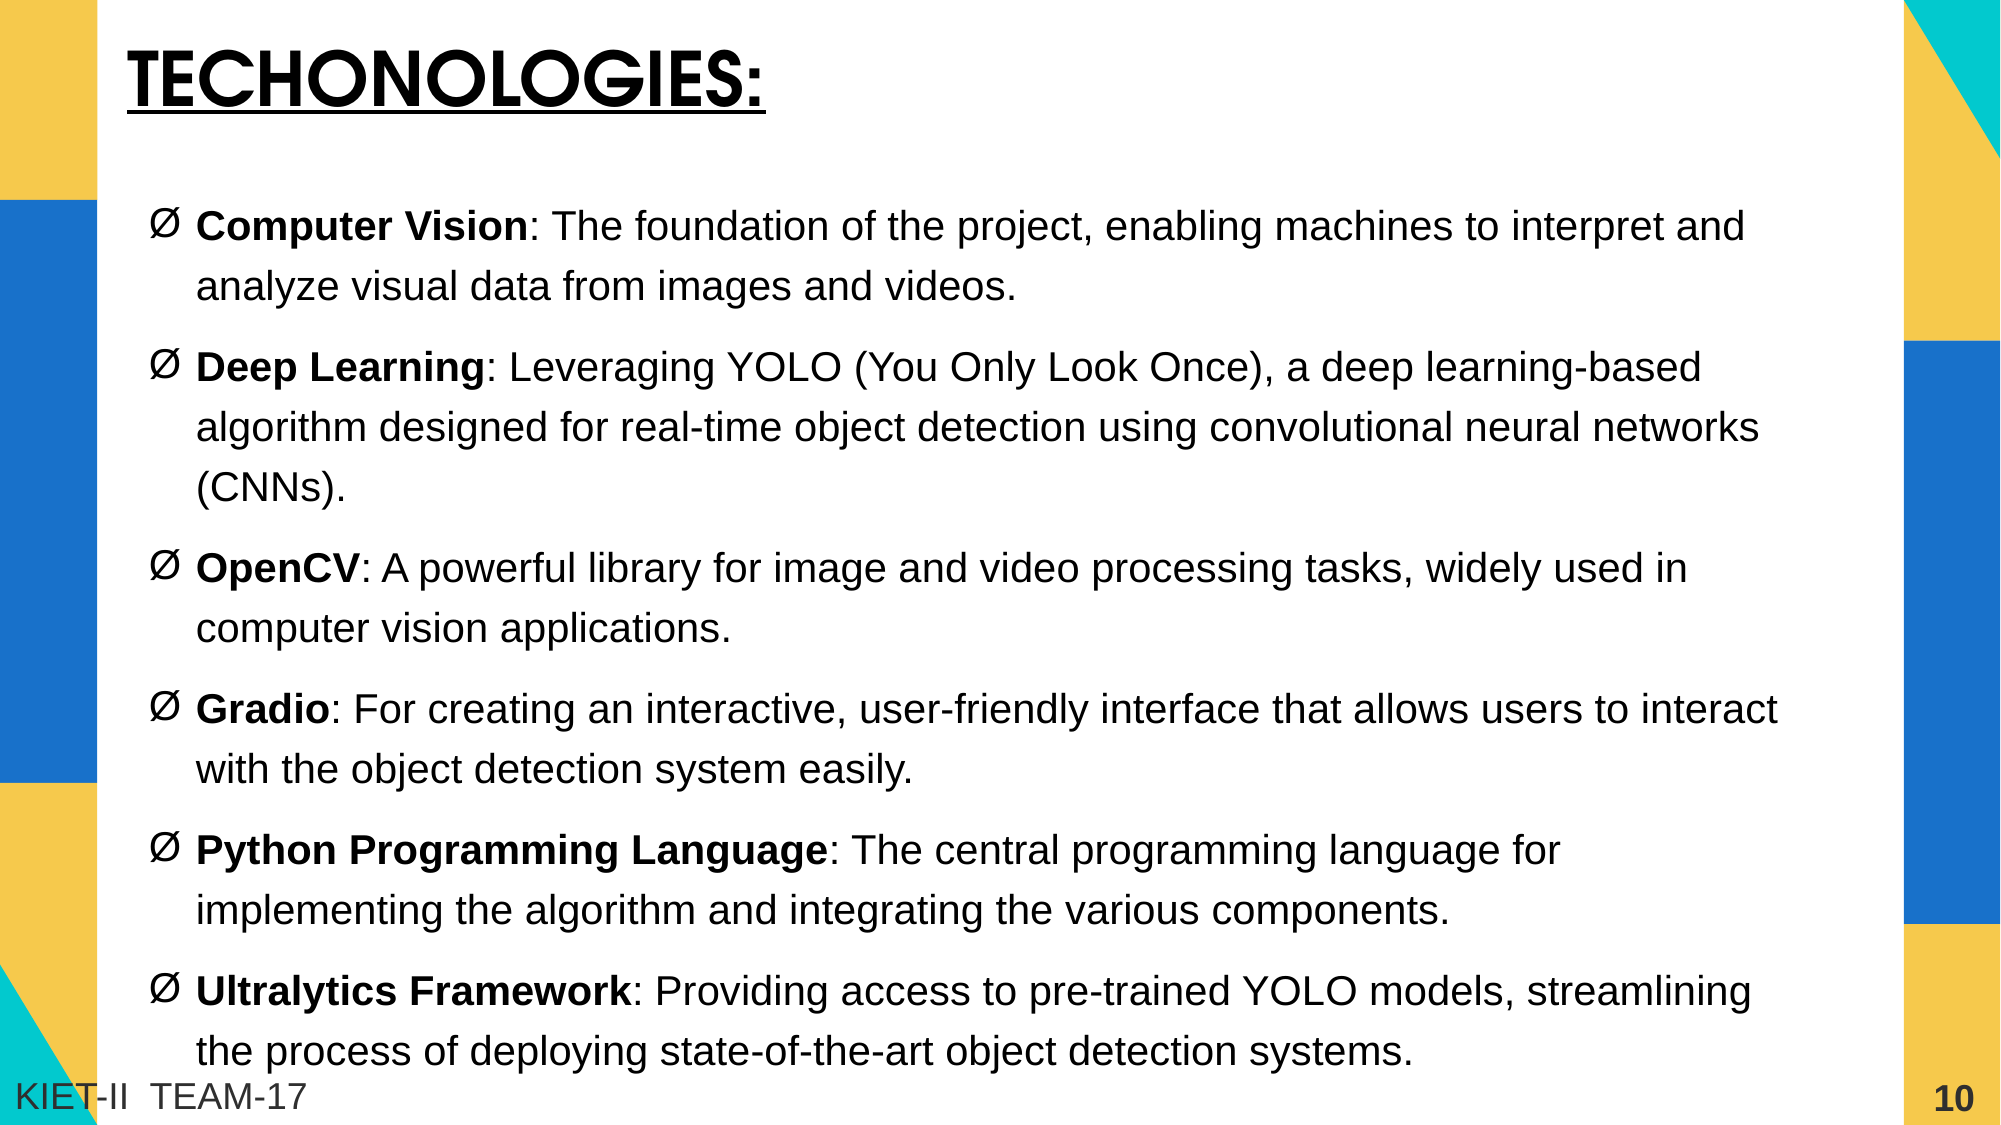

# TECHONOLOGIES:

Computer Vision: The foundation of the project, enabling machines to interpret and analyze visual data from images and videos.
Deep Learning: Leveraging YOLO (You Only Look Once), a deep learning-based algorithm designed for real-time object detection using convolutional neural networks (CNNs).
OpenCV: A powerful library for image and video processing tasks, widely used in computer vision applications.
Gradio: For creating an interactive, user-friendly interface that allows users to interact with the object detection system easily.
Python Programming Language: The central programming language for implementing the algorithm and integrating the various components.
Ultralytics Framework: Providing access to pre-trained YOLO models, streamlining the process of deploying state-of-the-art object detection systems.
.
KIET-II  TEAM-17
10